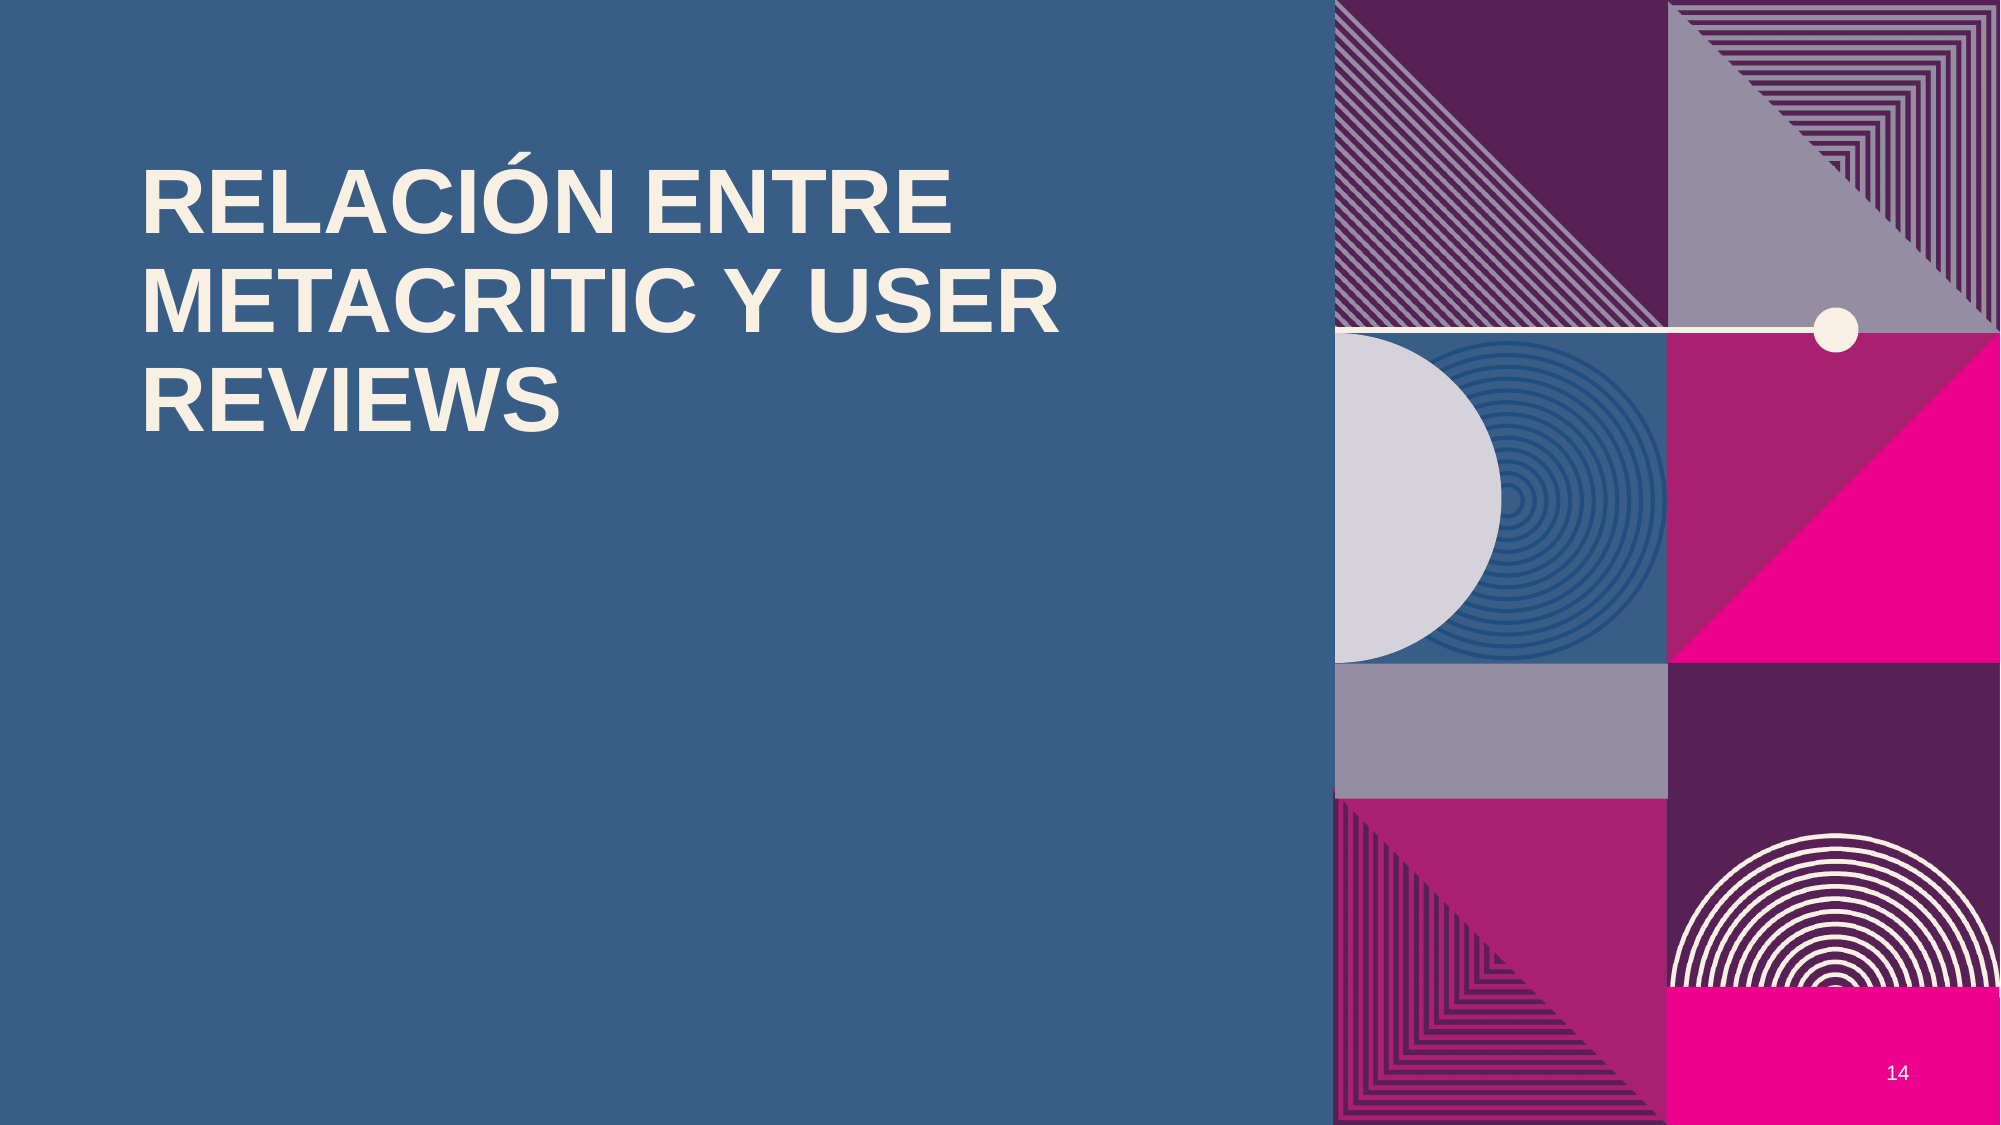

# Relación entre metacritic y user reviews

14